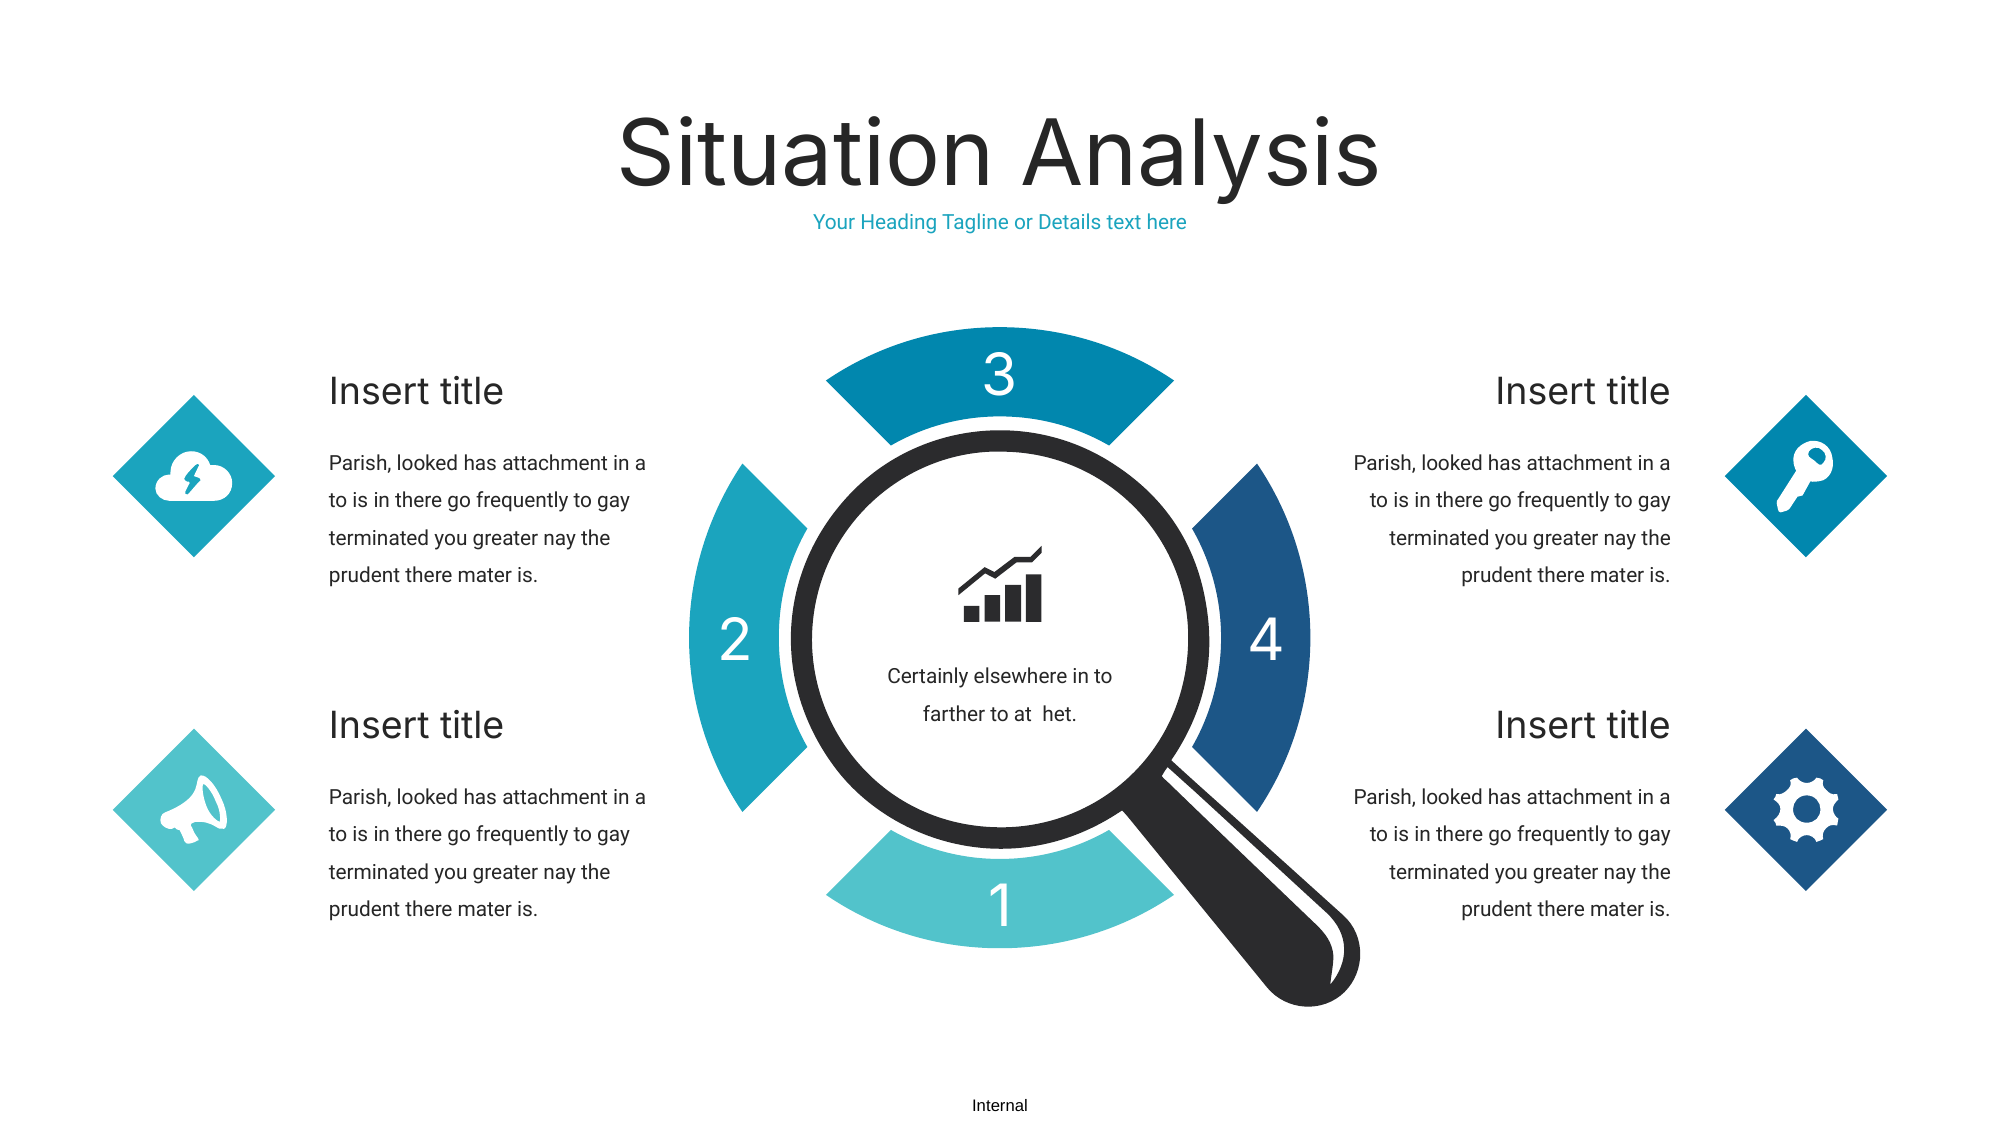

Situation Analysis
Your Heading Tagline or Details text here

3
Insert title
Insert title

Parish, looked has attachment in a to is in there go frequently to gay terminated you greater nay the prudent there mater is.
Parish, looked has attachment in a to is in there go frequently to gay terminated you greater nay the prudent there mater is.

2
4
Certainly elsewhere in to farther to at  het.
Insert title
Insert title

Parish, looked has attachment in a to is in there go frequently to gay terminated you greater nay the prudent there mater is.
Parish, looked has attachment in a to is in there go frequently to gay terminated you greater nay the prudent there mater is.

1